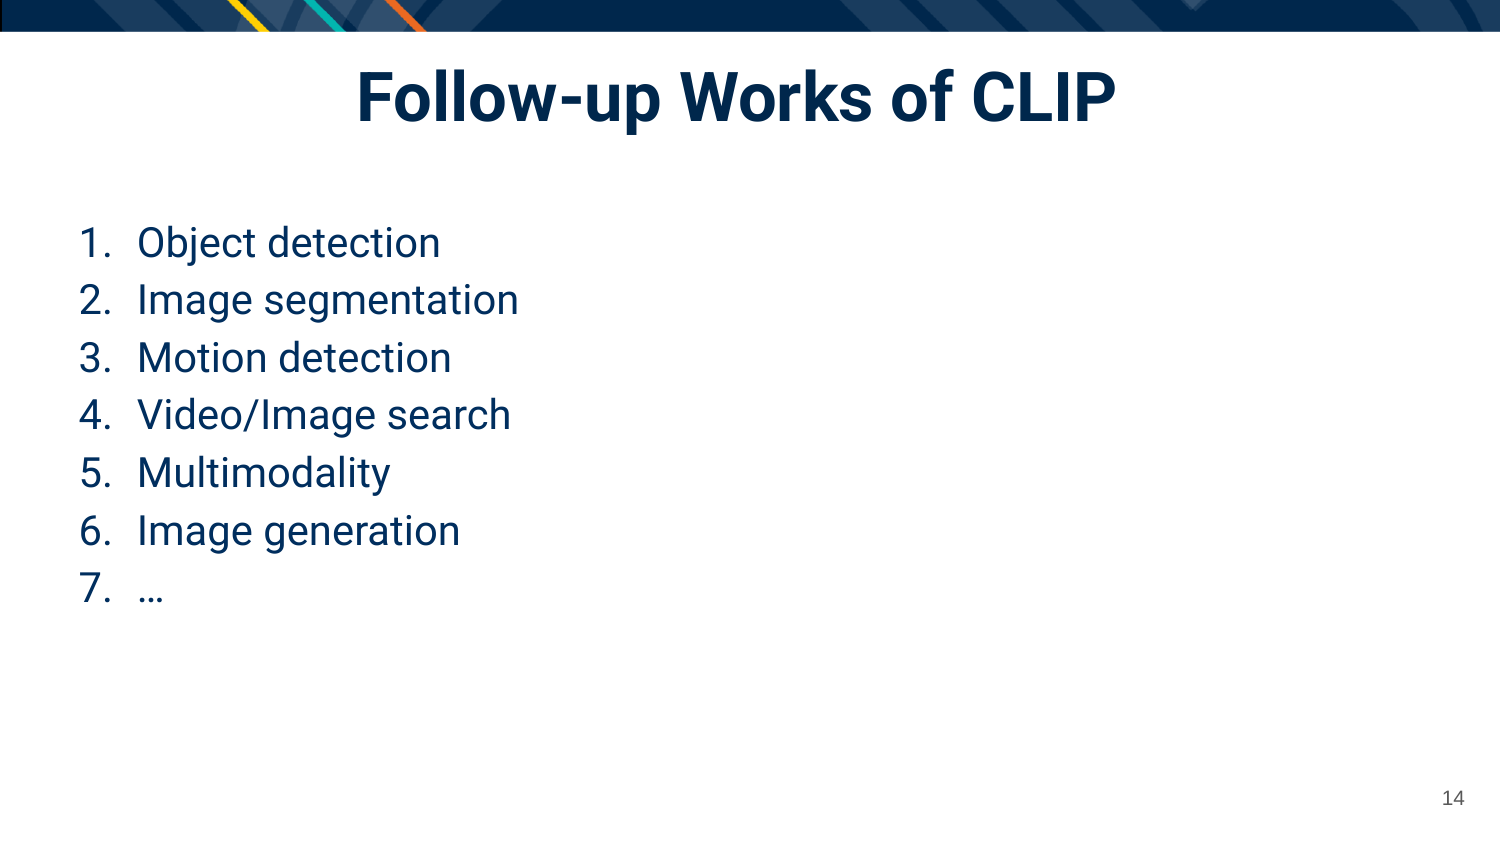

# Follow-up Works of CLIP
Object detection
Image segmentation
Motion detection
Video/Image search
Multimodality
Image generation
…
14